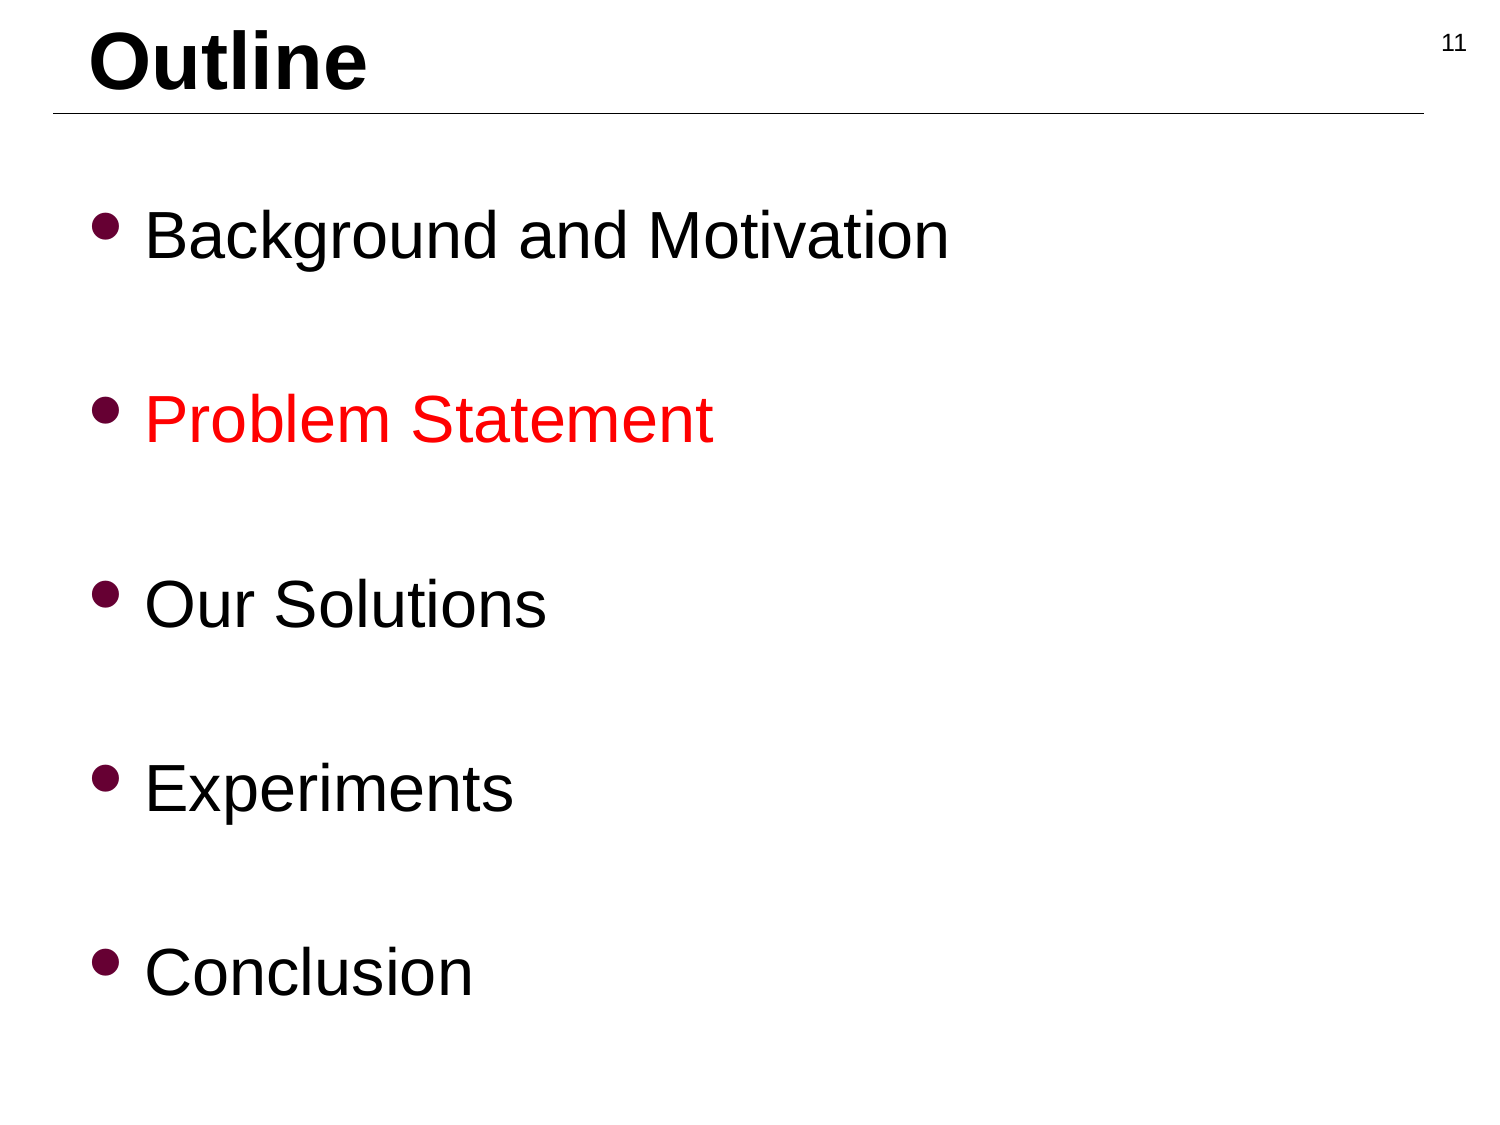

# Outline
11
Background and Motivation
Problem Statement
Our Solutions
Experiments
Conclusion